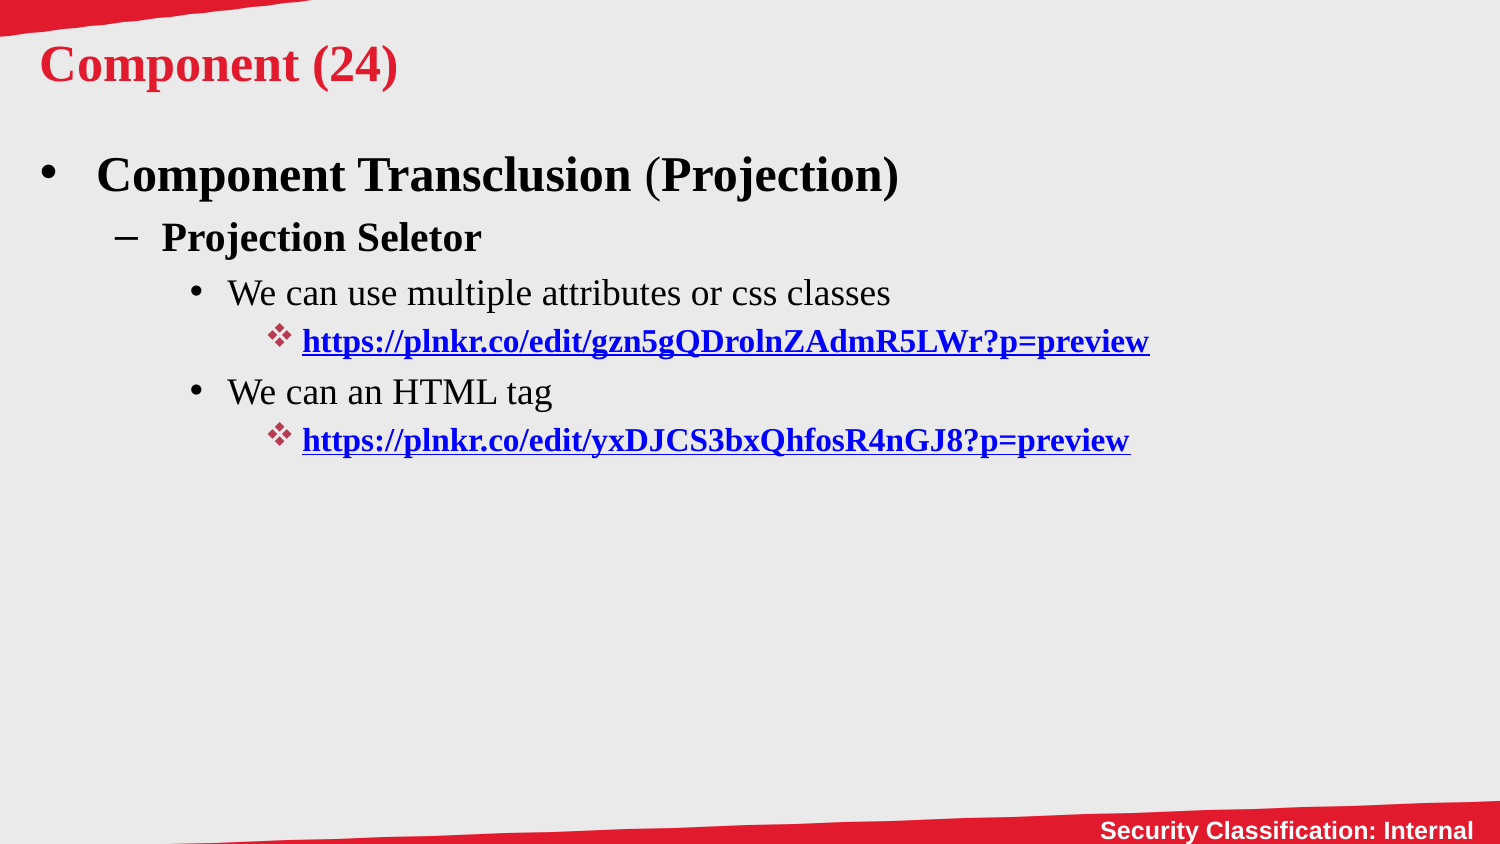

# Component (24)
Component Transclusion (Projection)
Projection Seletor
We can use multiple attributes or css classes
https://plnkr.co/edit/gzn5gQDrolnZAdmR5LWr?p=preview
We can an HTML tag
https://plnkr.co/edit/yxDJCS3bxQhfosR4nGJ8?p=preview